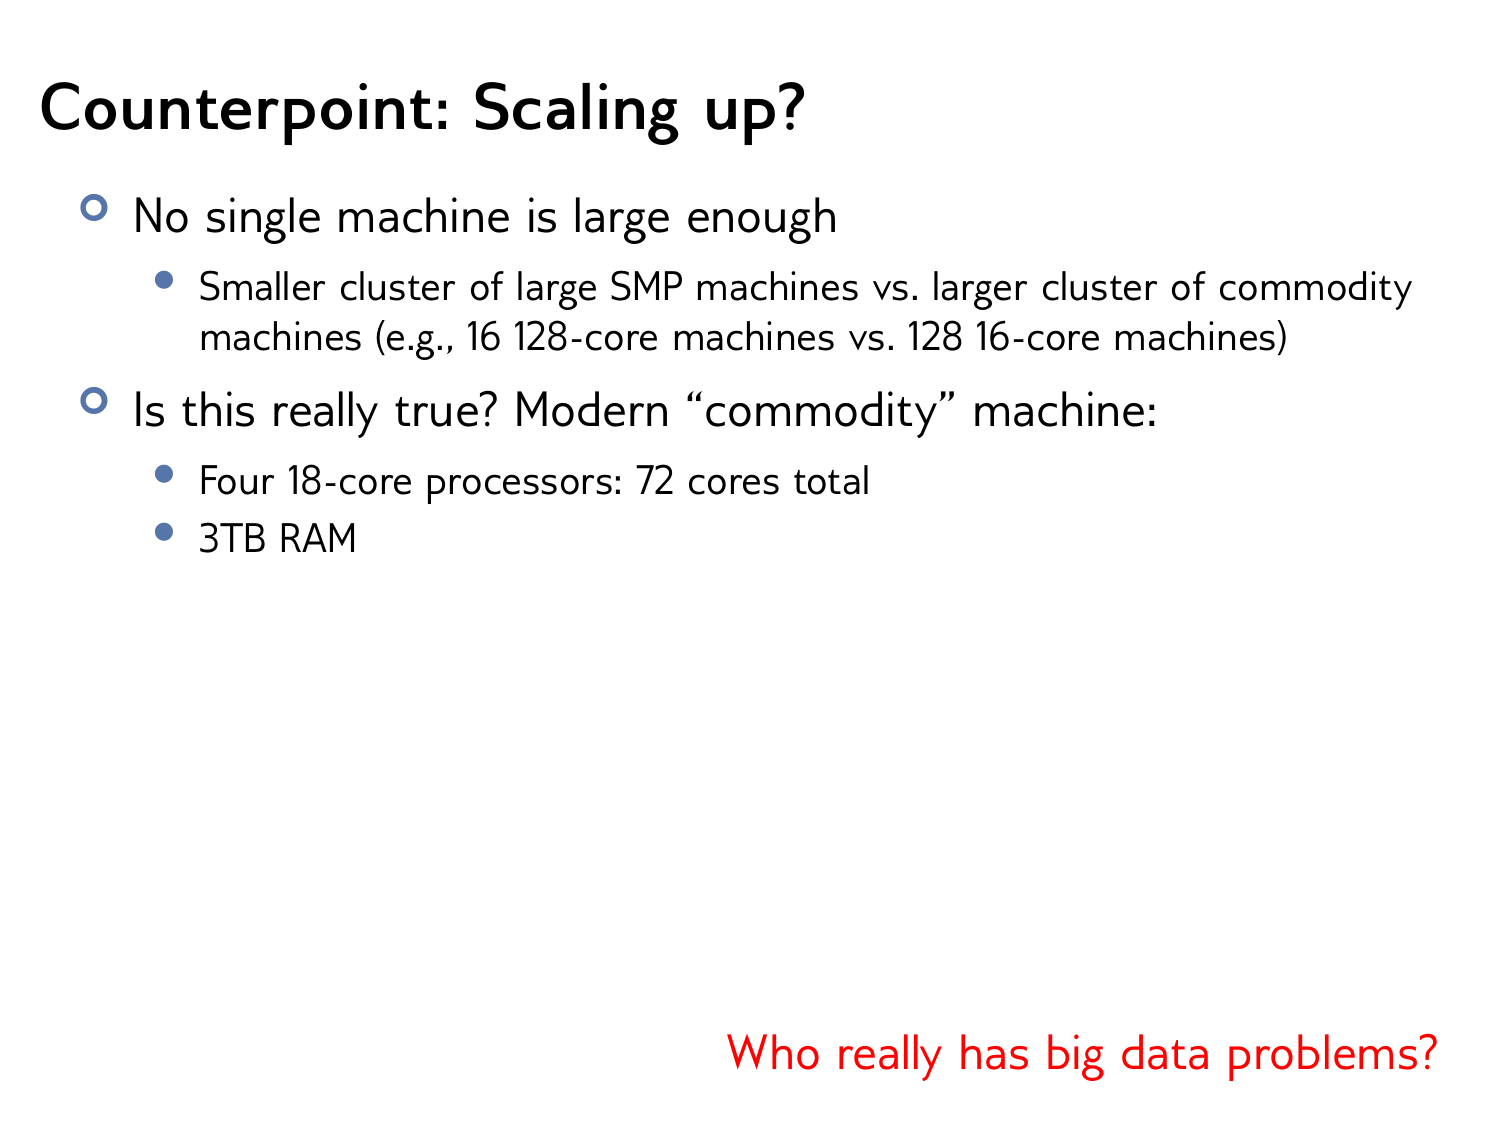

# Counterpoint: Scaling up?
No single machine is large enough
Smaller cluster of large SMP machines vs. larger cluster of commodity machines (e.g., 16 128-core machines vs. 128 16-core machines)
Is this really true? Modern “commodity” machine:
Four 18-core processors: 72 cores total
3TB RAM
Who really has big data problems?